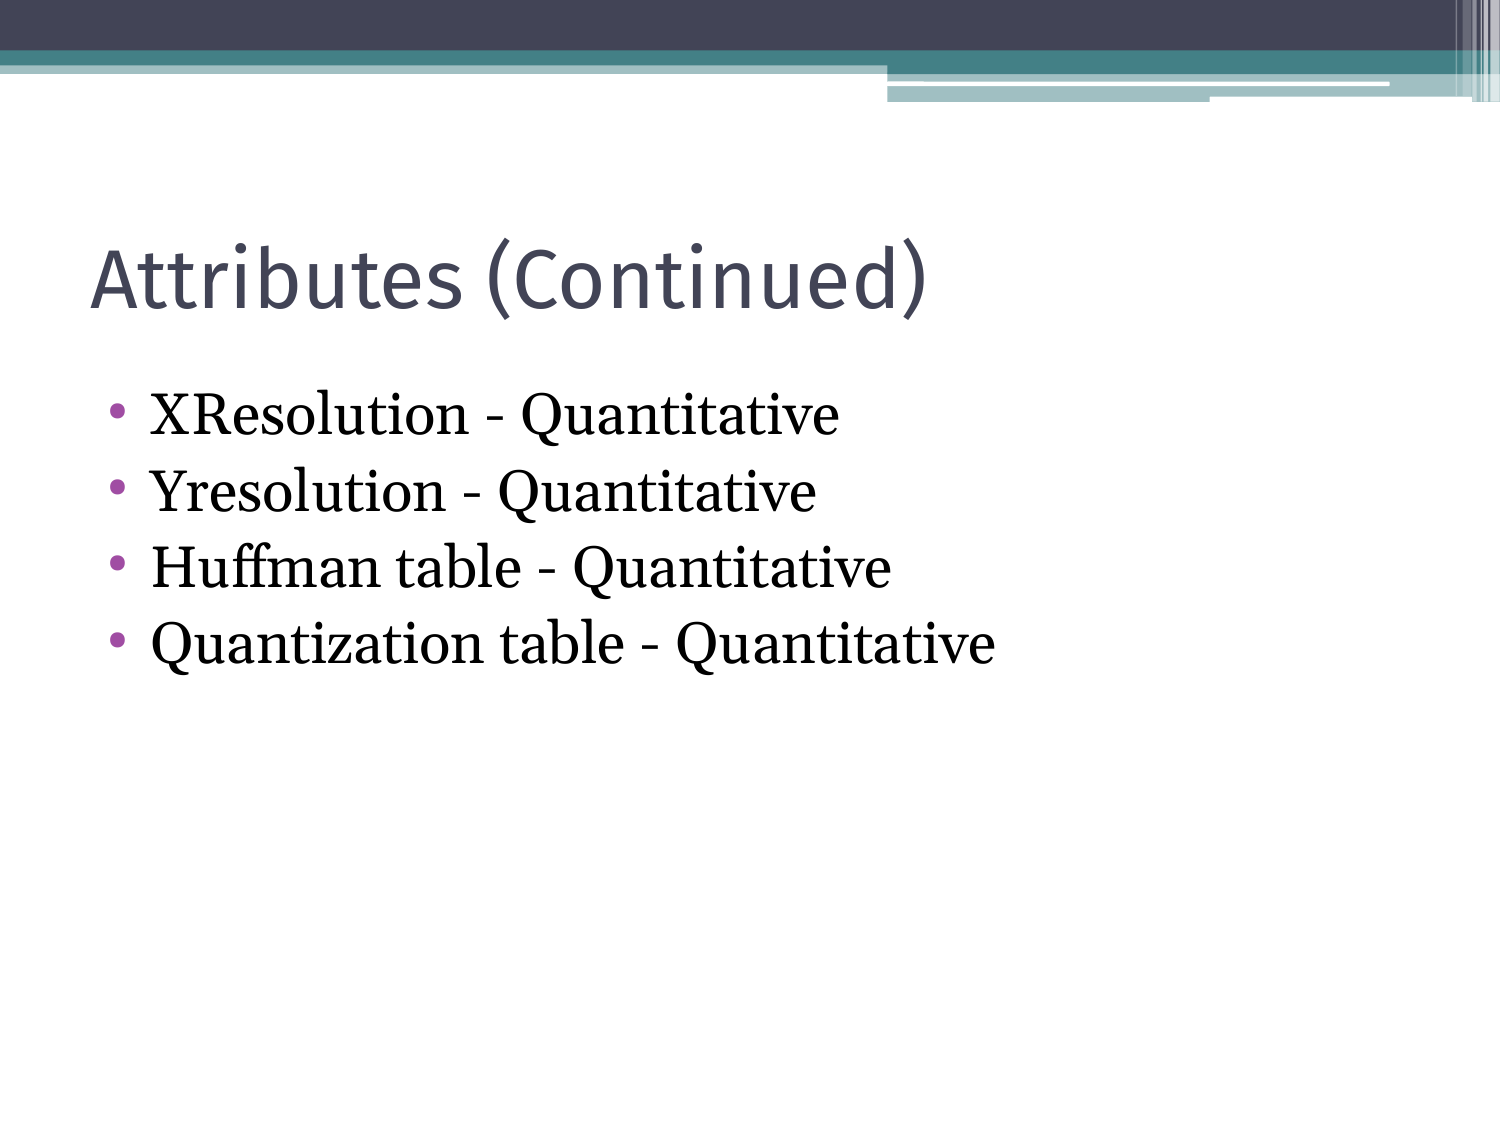

# Attributes (Continued)
XResolution - Quantitative
Yresolution - Quantitative
Huffman table - Quantitative
Quantization table - Quantitative